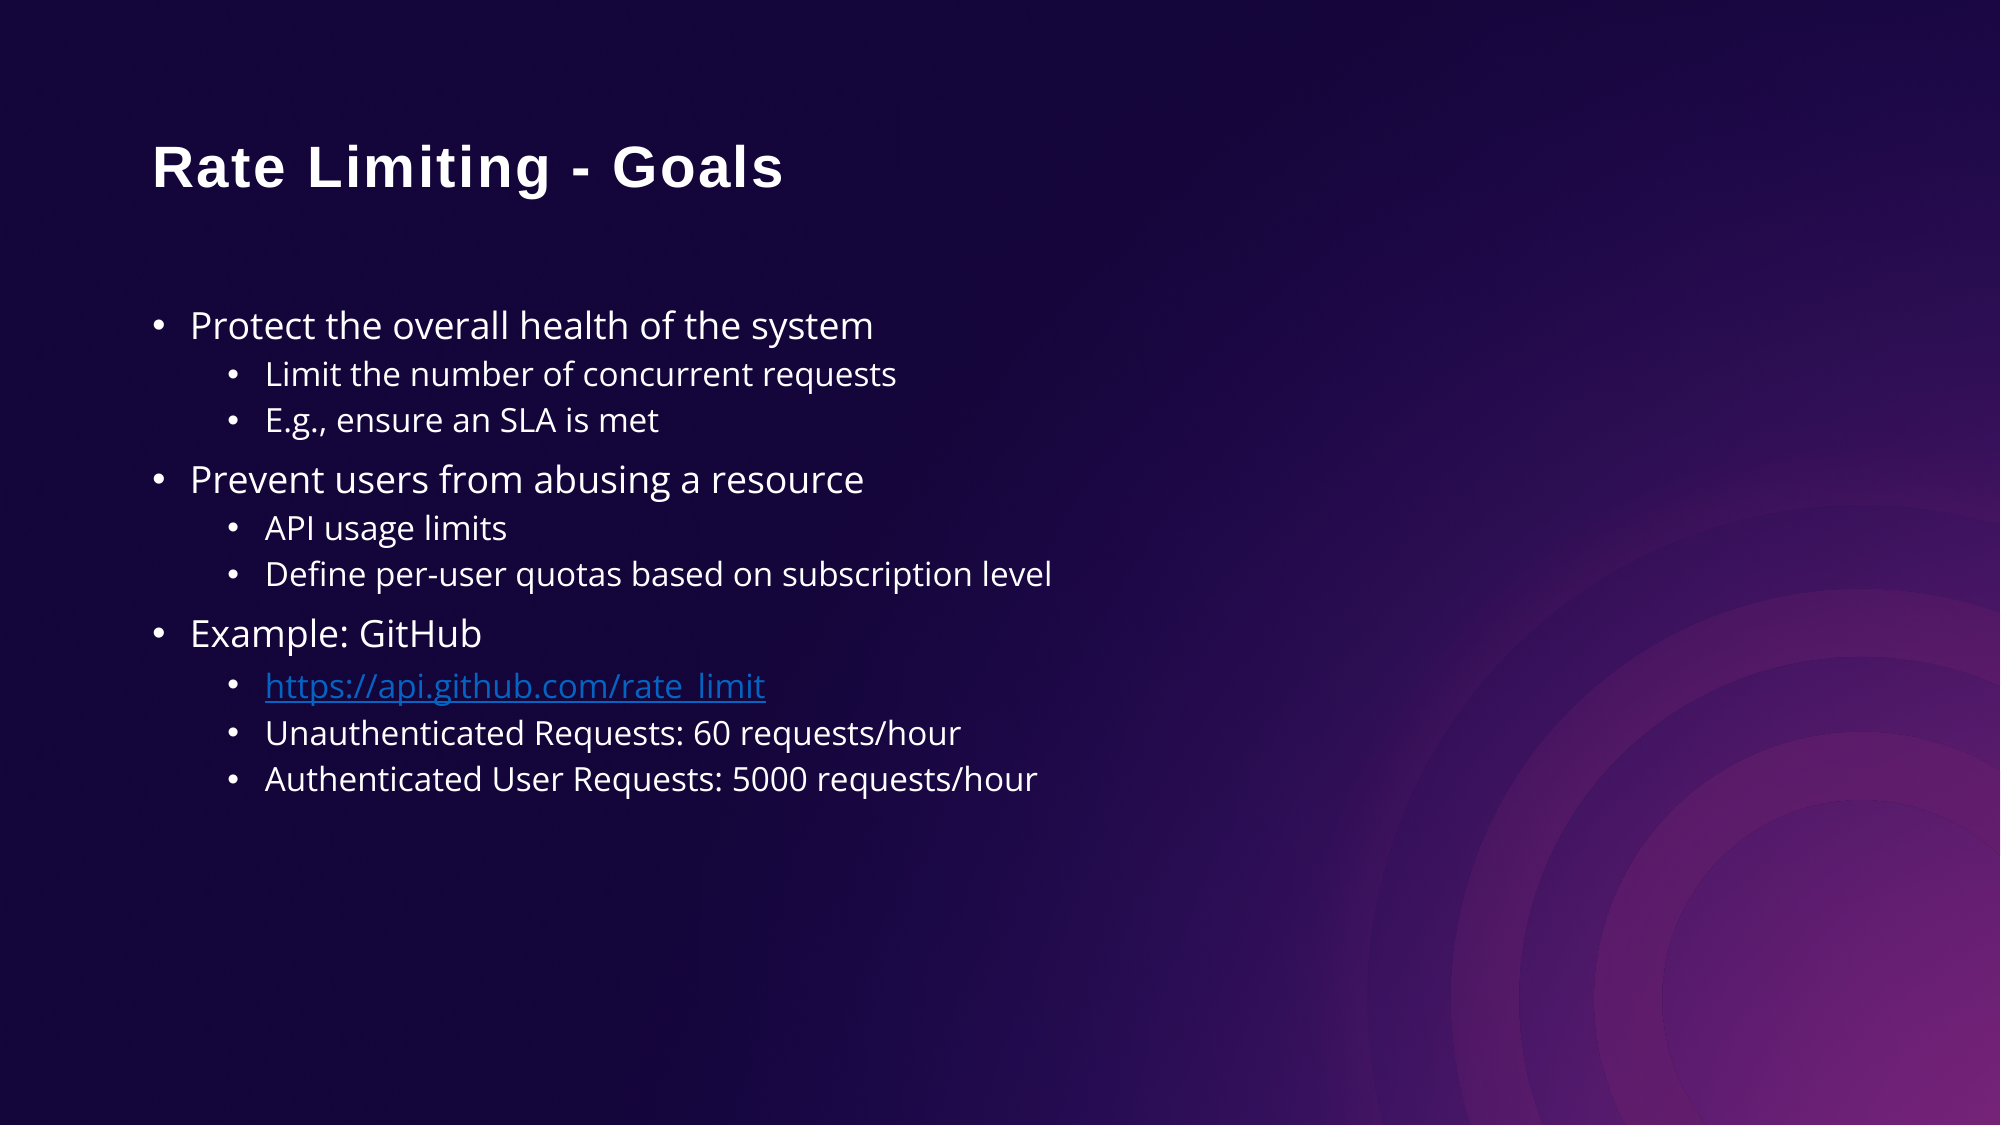

# Rate Limiting - Goals
Protect the overall health of the system
Limit the number of concurrent requests
E.g., ensure an SLA is met
Prevent users from abusing a resource
API usage limits
Define per-user quotas based on subscription level
Example: GitHub
https://api.github.com/rate_limit
Unauthenticated Requests: 60 requests/hour
Authenticated User Requests: 5000 requests/hour